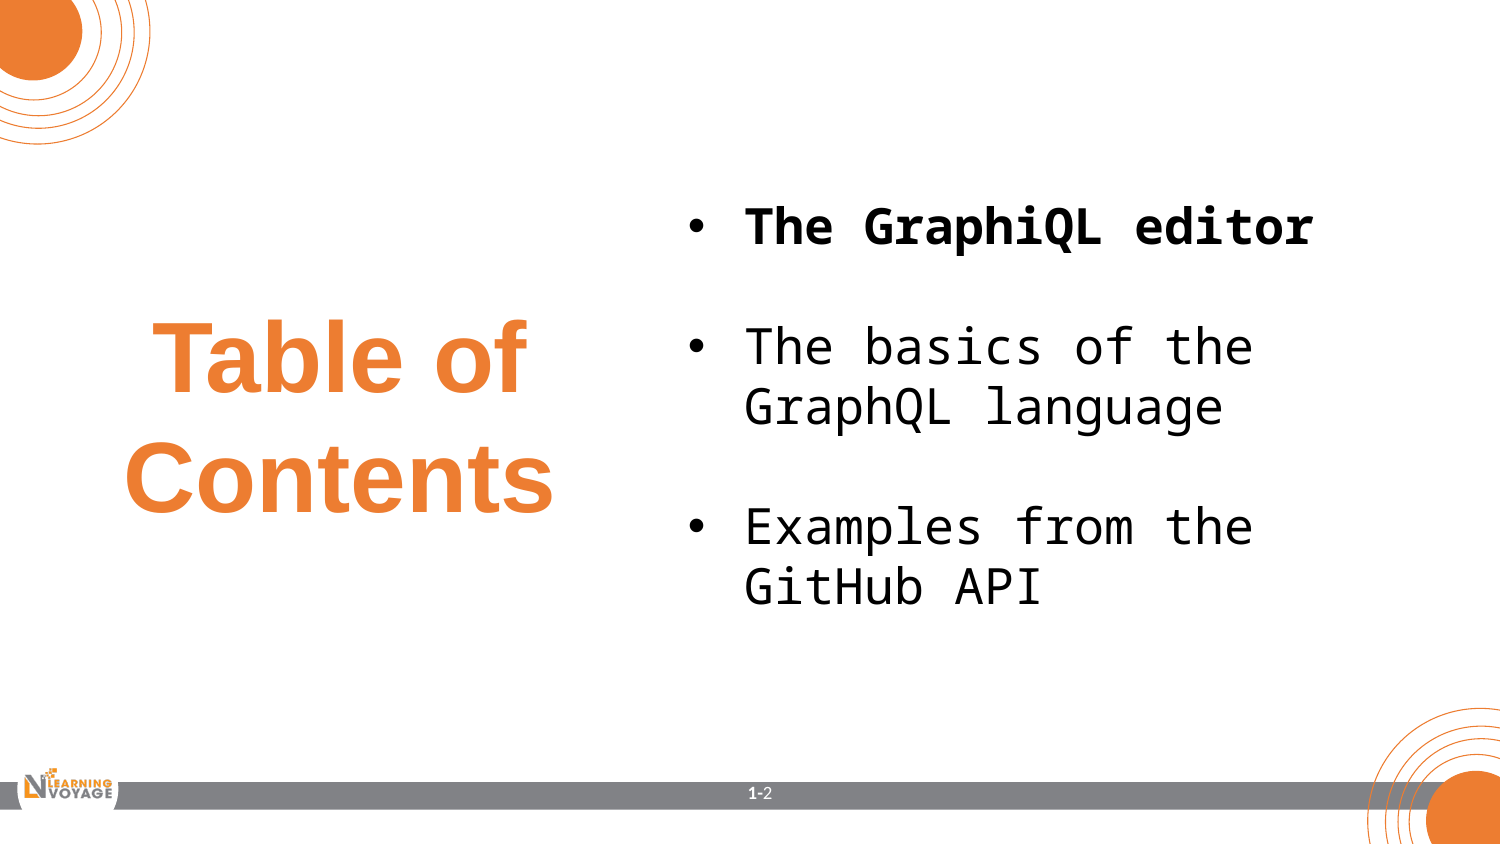

The GraphiQL editor

The basics of the GraphQL language

Examples from the GitHub API
Table of Contents

1-2